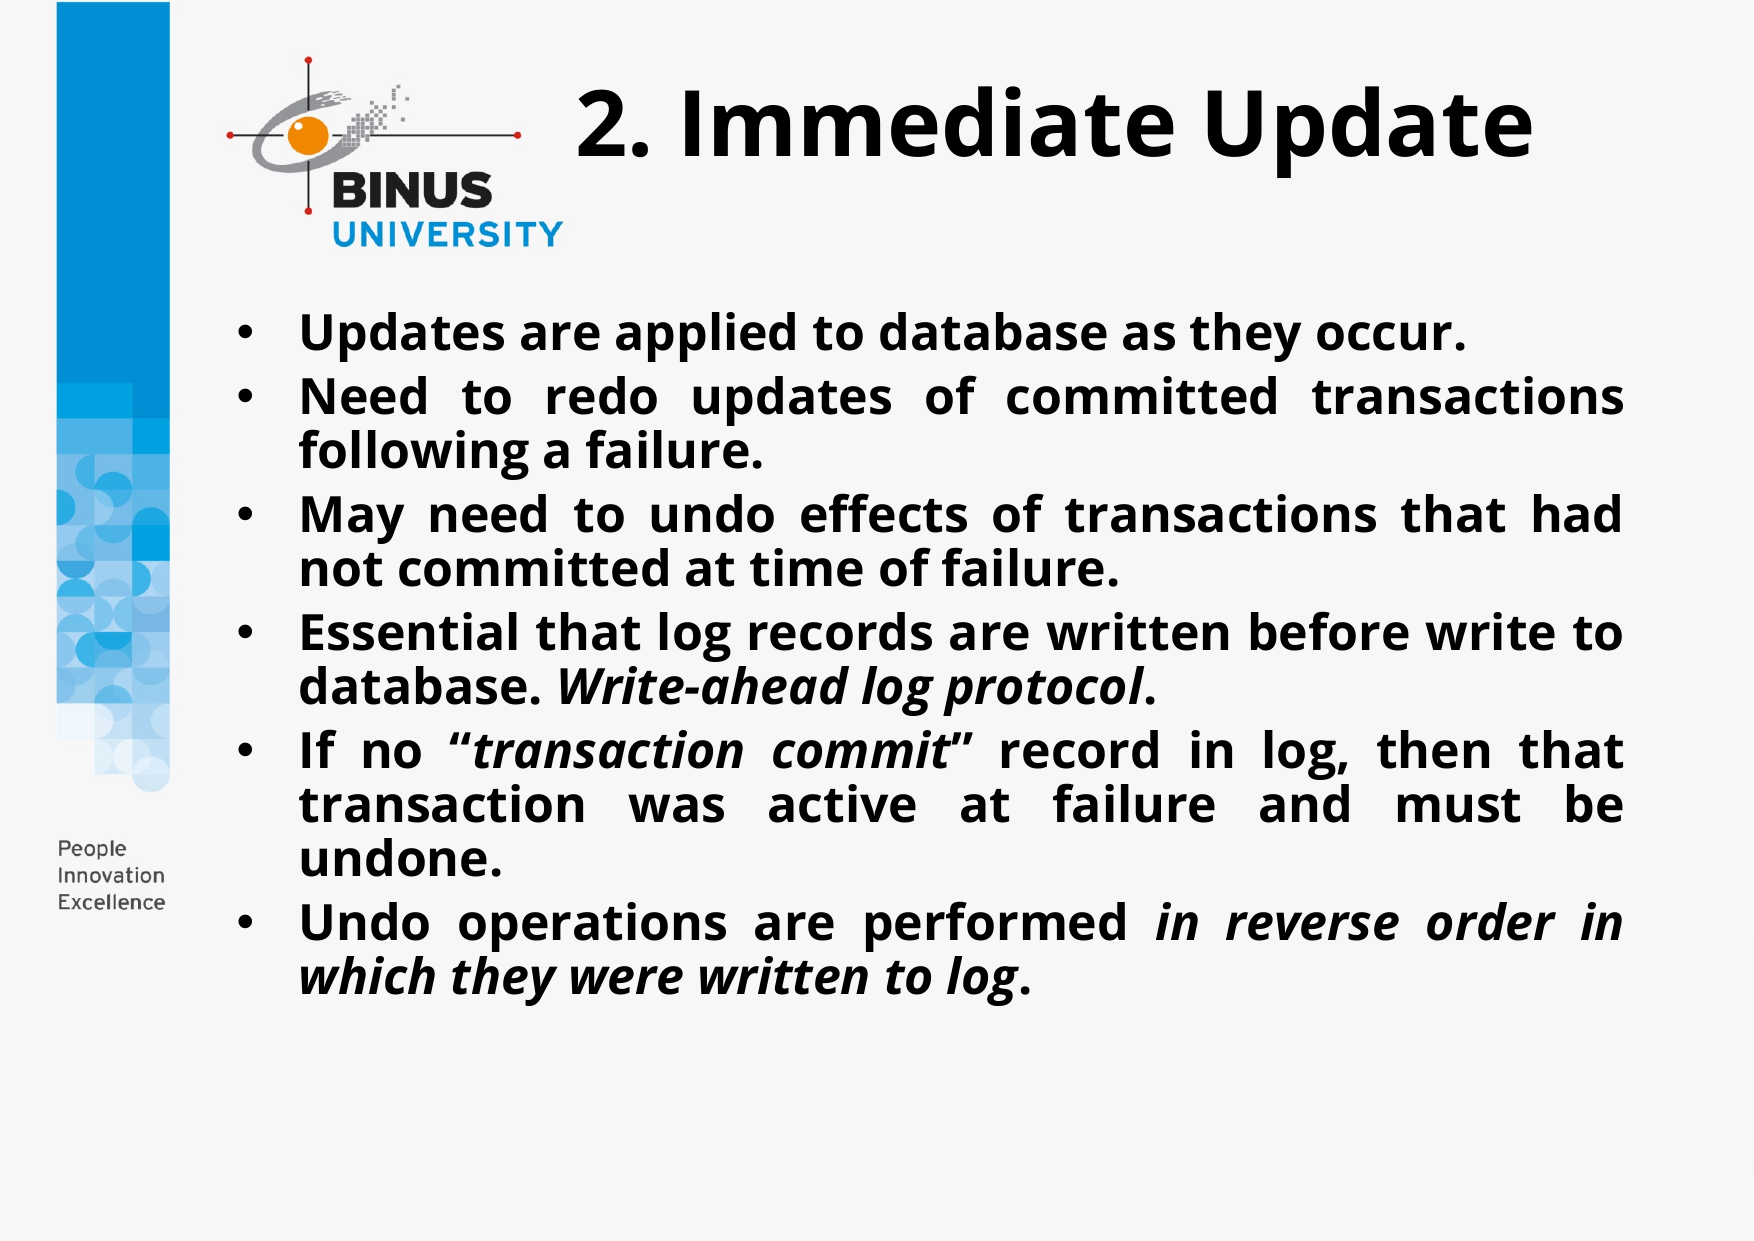

# 2. Immediate Update
Updates are applied to database as they occur.
Need to redo updates of committed transactions following a failure.
May need to undo effects of transactions that had not committed at time of failure.
Essential that log records are written before write to database. Write-ahead log protocol.
If no “transaction commit” record in log, then that transaction was active at failure and must be undone.
Undo operations are performed in reverse order in which they were written to log.